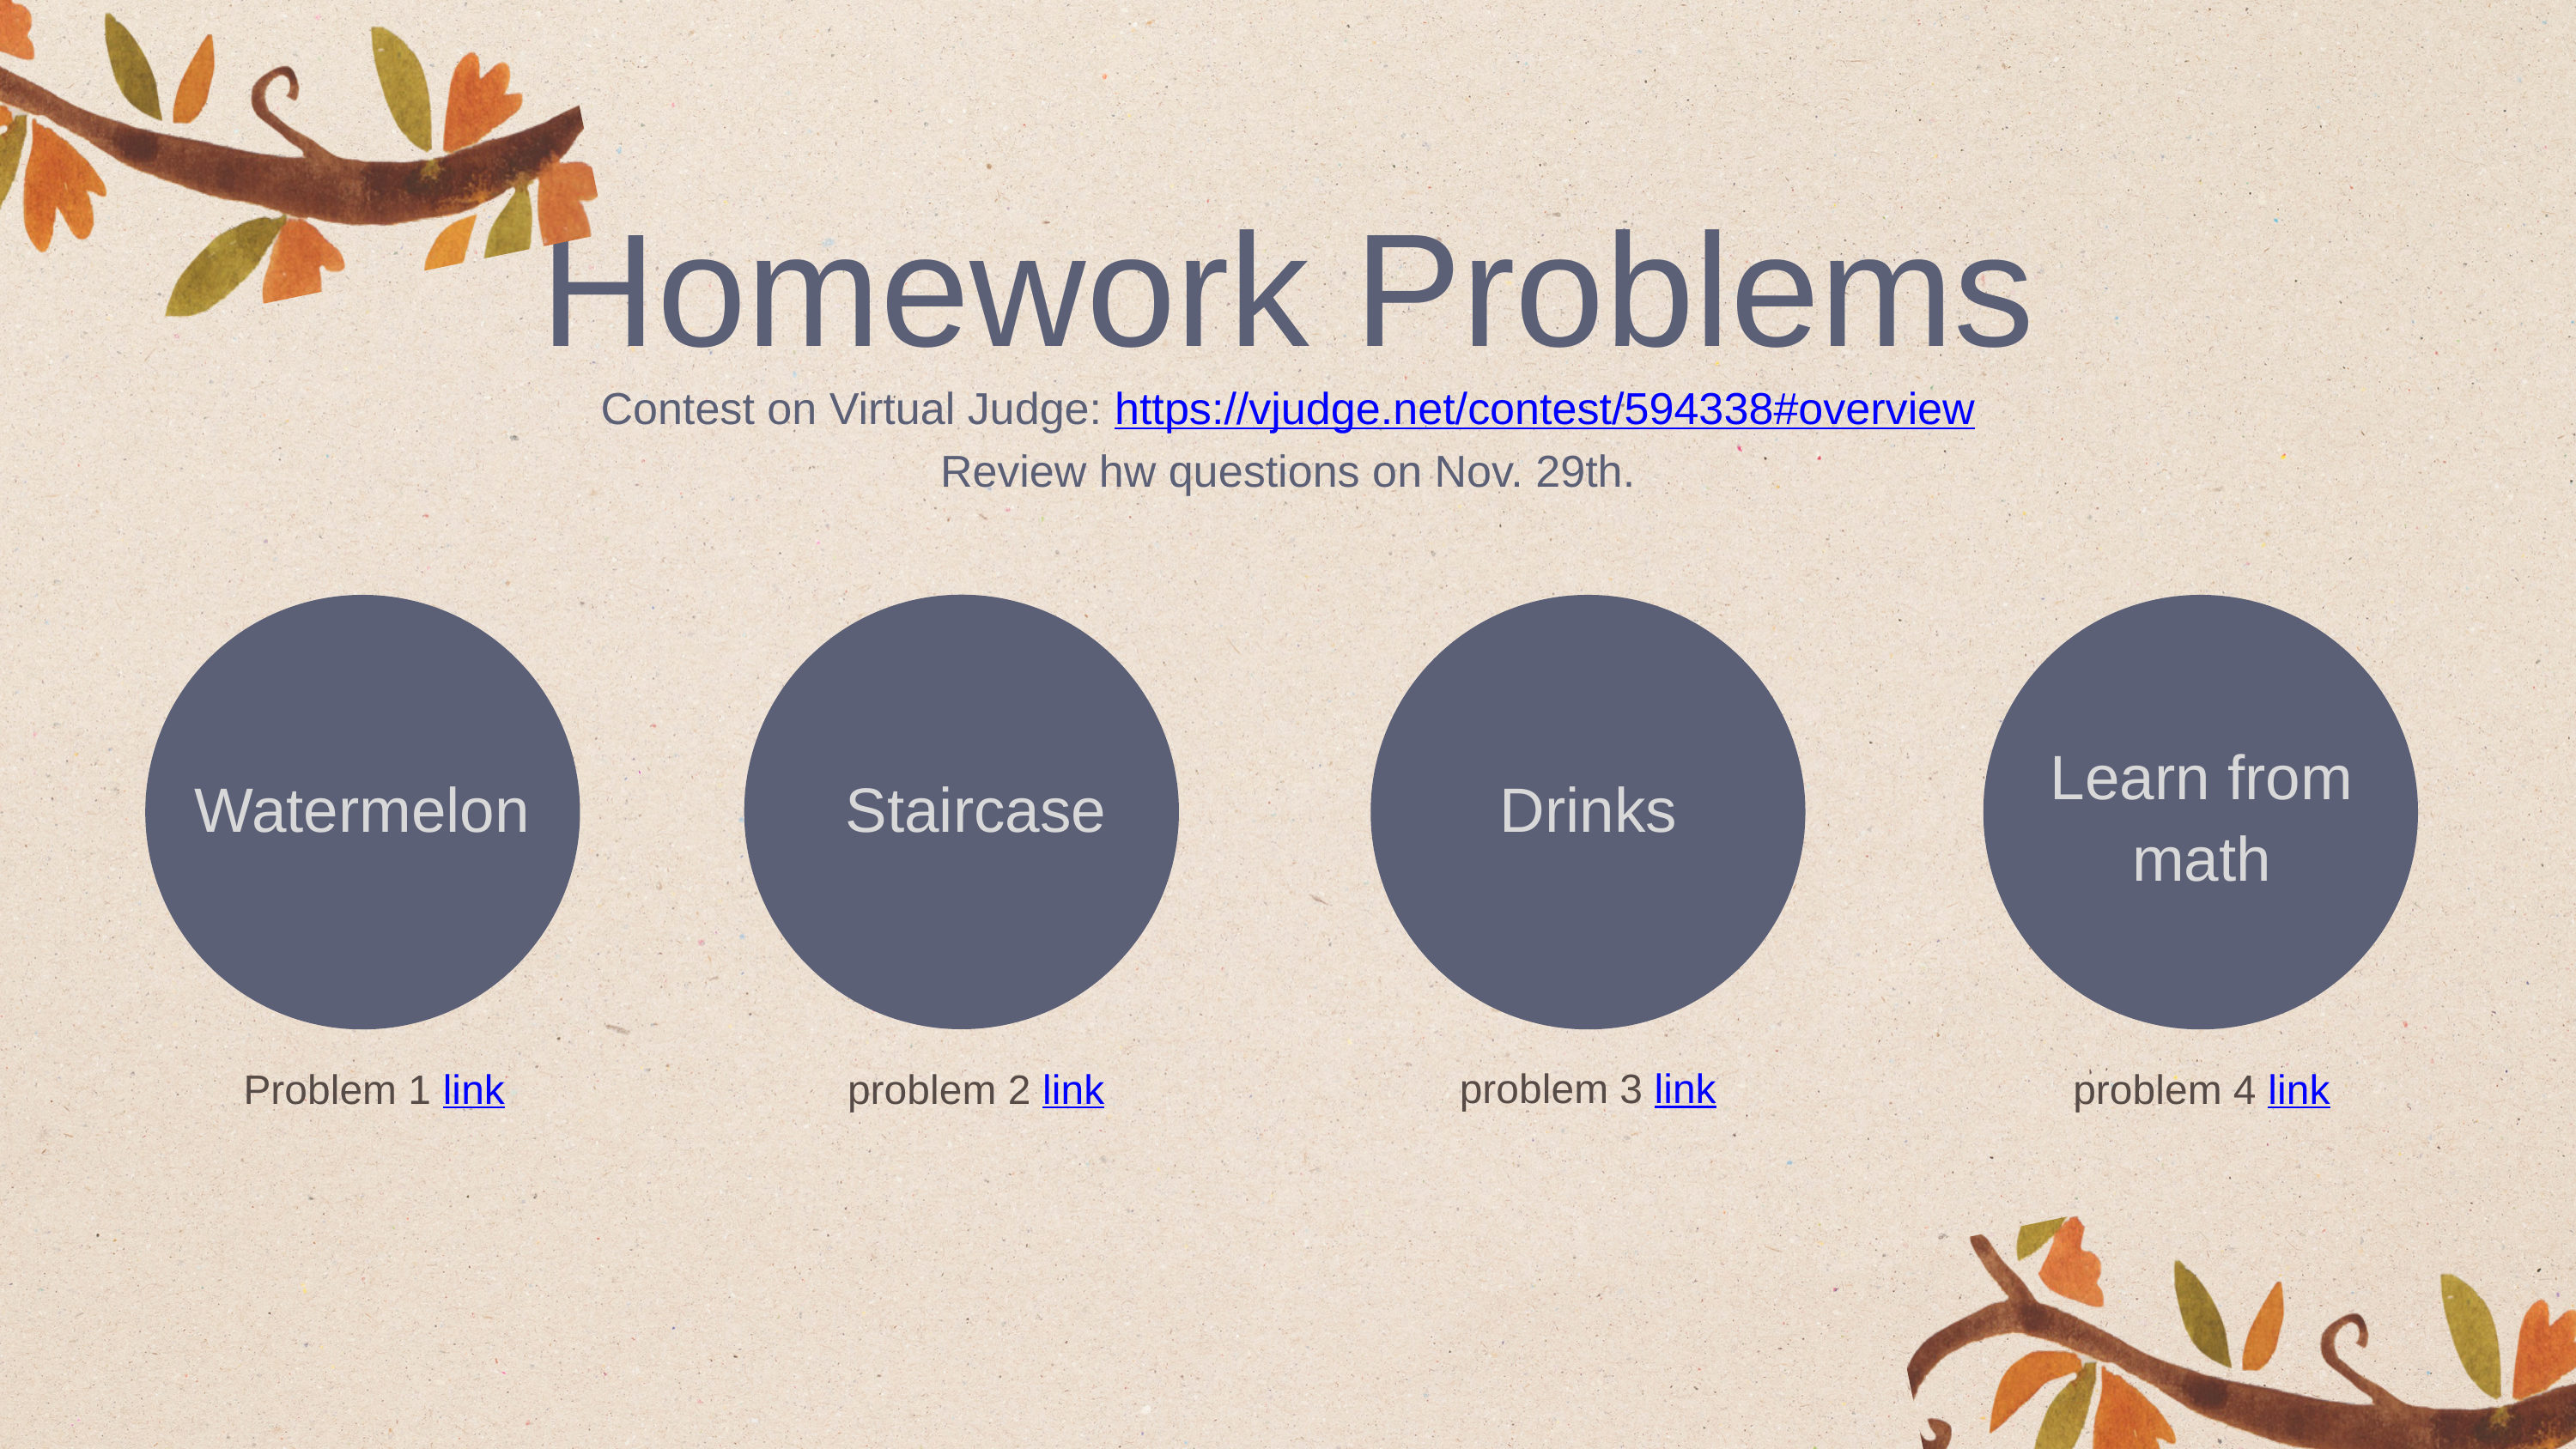

Homework Problems
Contest on Virtual Judge: https://vjudge.net/contest/594338#overview
Review hw questions on Nov. 29th.

Learn from math
Watermelon
Staircase
Drinks
problem 3 link
Problem 1 link
problem 2 link
problem 4 link